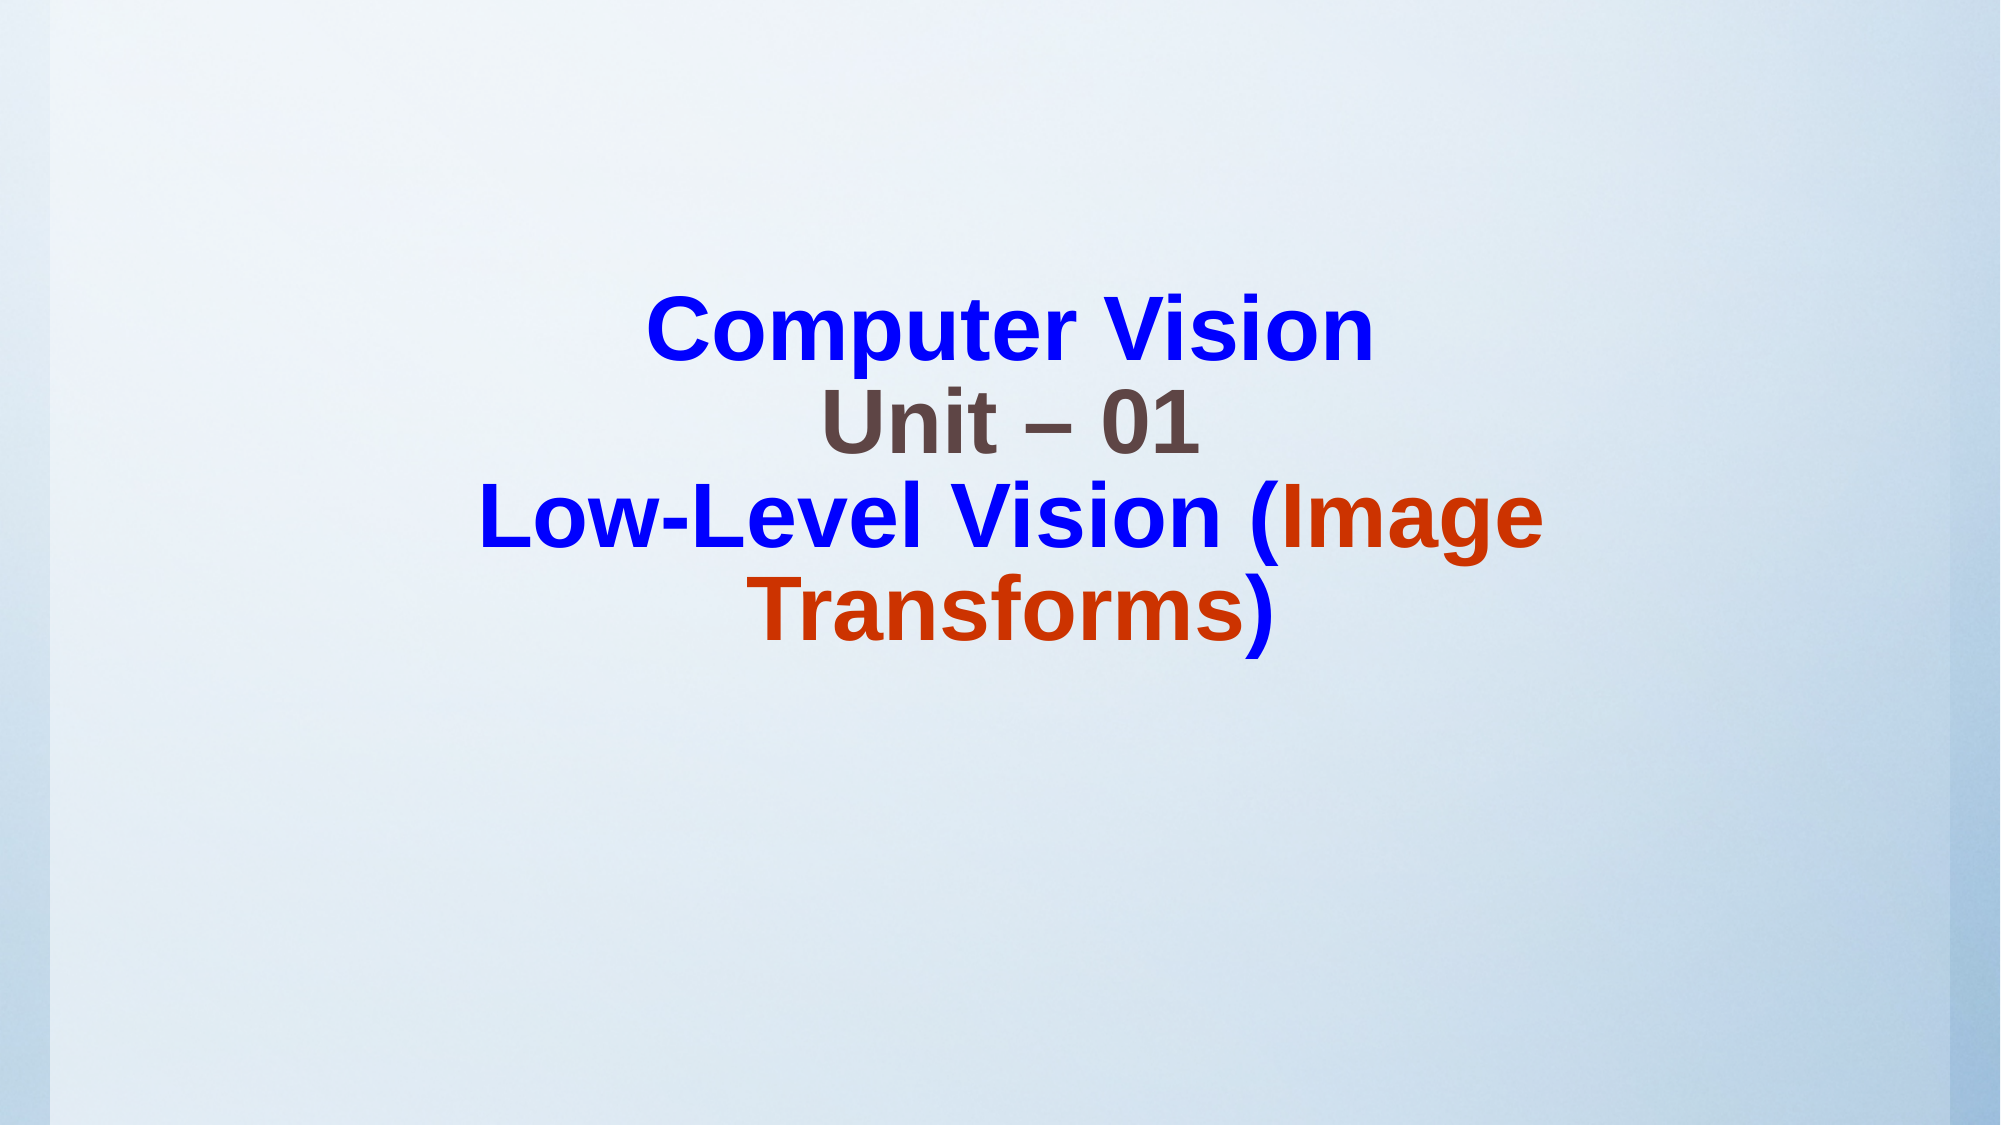

# Computer Vision Unit – 01 Low-Level Vision (Image Transforms)